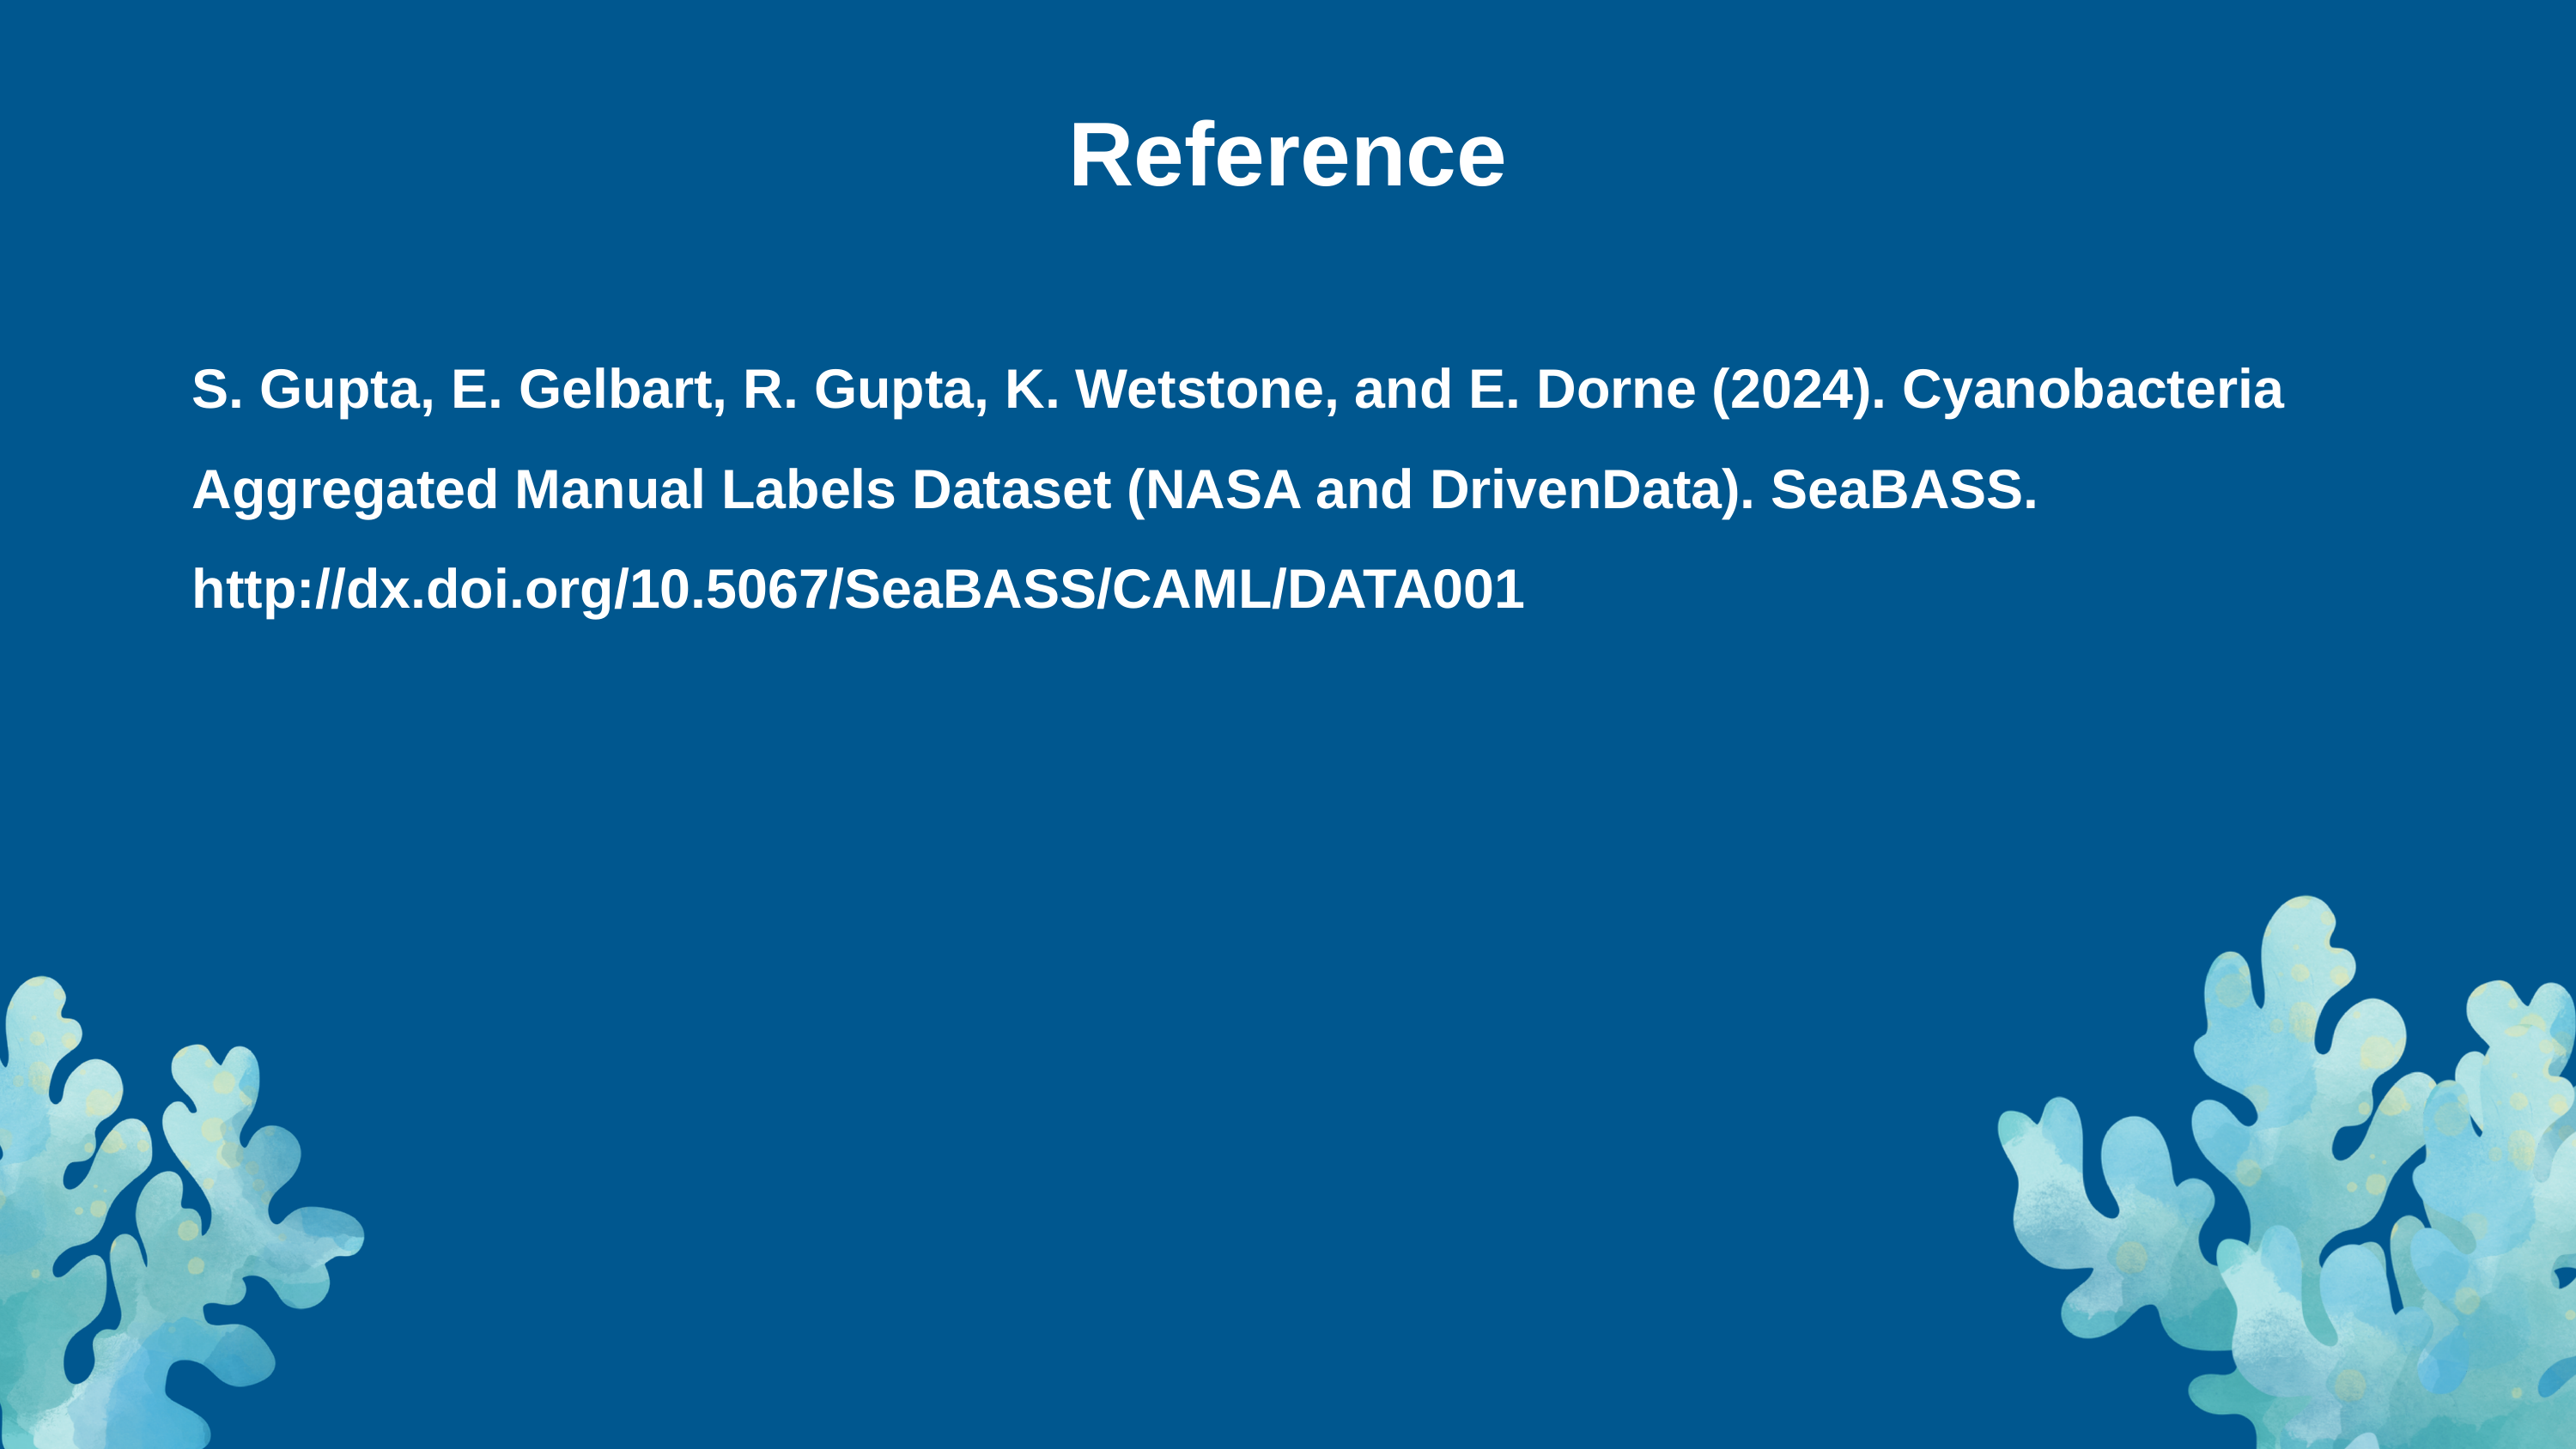

Reference
S. Gupta, E. Gelbart, R. Gupta, K. Wetstone, and E. Dorne (2024). Cyanobacteria Aggregated Manual Labels Dataset (NASA and DrivenData). SeaBASS. http://dx.doi.org/10.5067/SeaBASS/CAML/DATA001